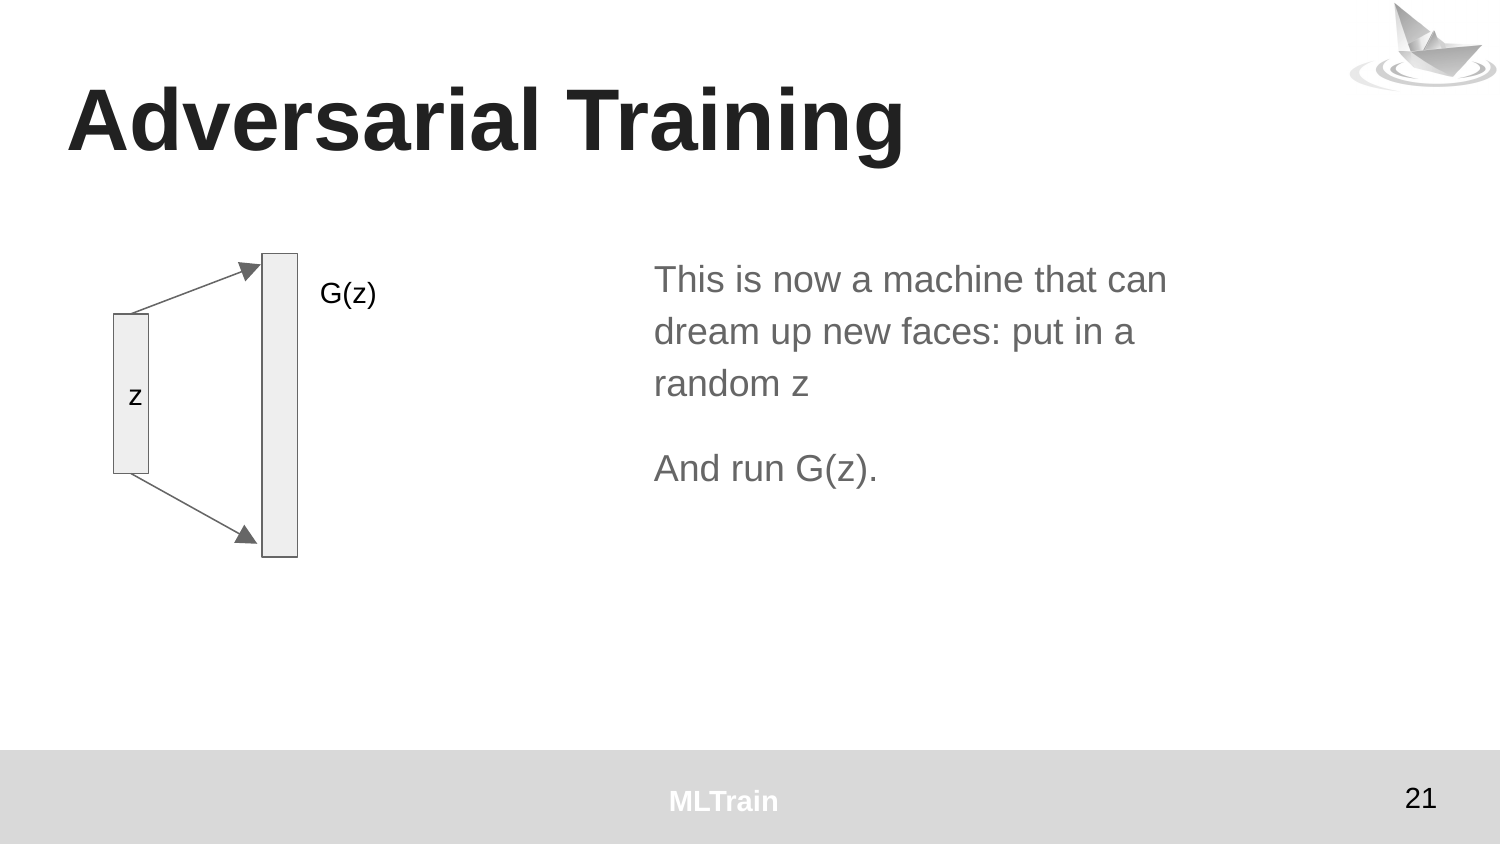

# Adversarial Training
This is now a machine that can dream up new faces: put in a random z
And run G(z).

G(z)
z
21